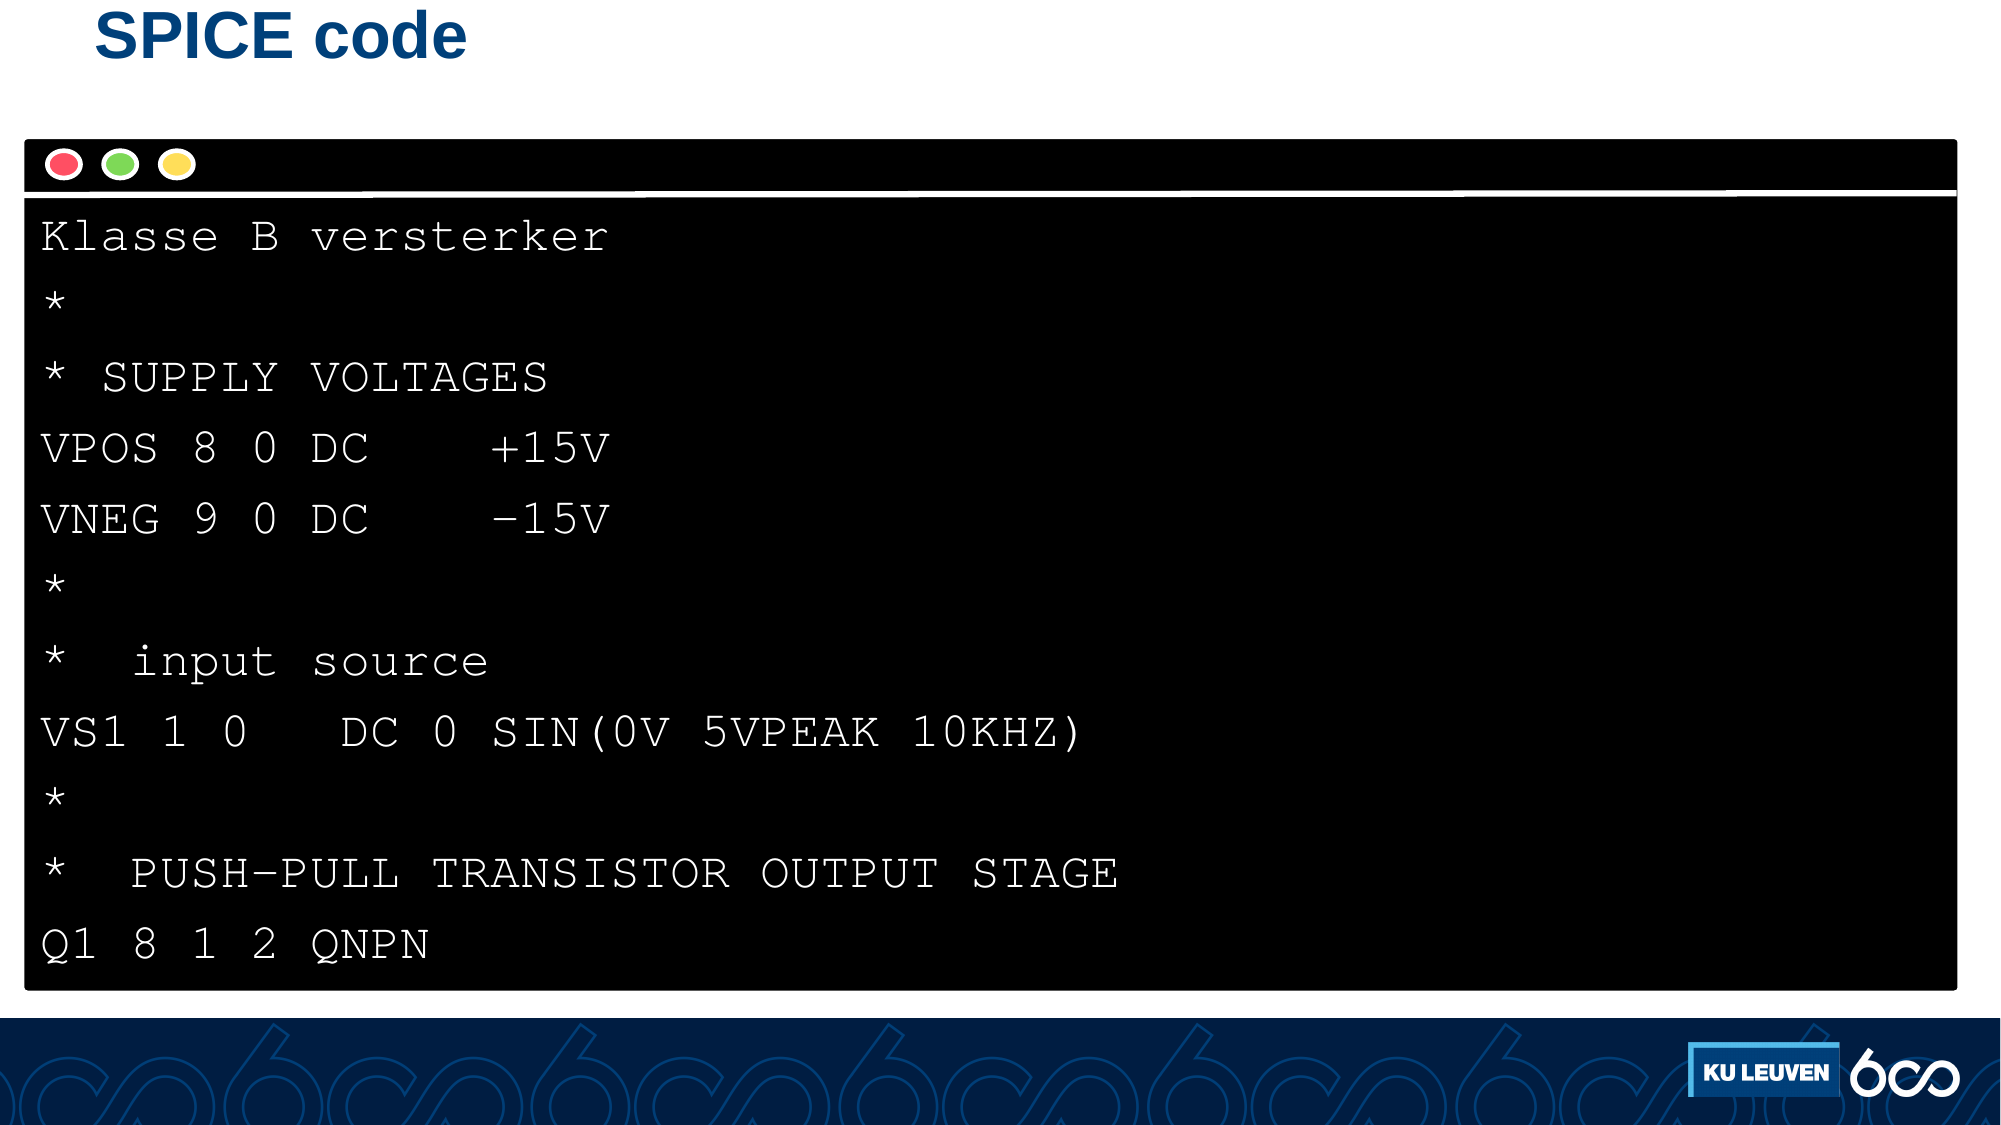

# SPICE code
Klasse B versterker
*
* SUPPLY VOLTAGES
VPOS 8 0 DC	+15V
VNEG 9 0 DC	-15V
*
*  input source
VS1 1 0	DC 0 SIN(0V 5VPEAK 10KHZ)
*
*  PUSH-PULL TRANSISTOR OUTPUT STAGE
Q1 8 1 2 QNPN